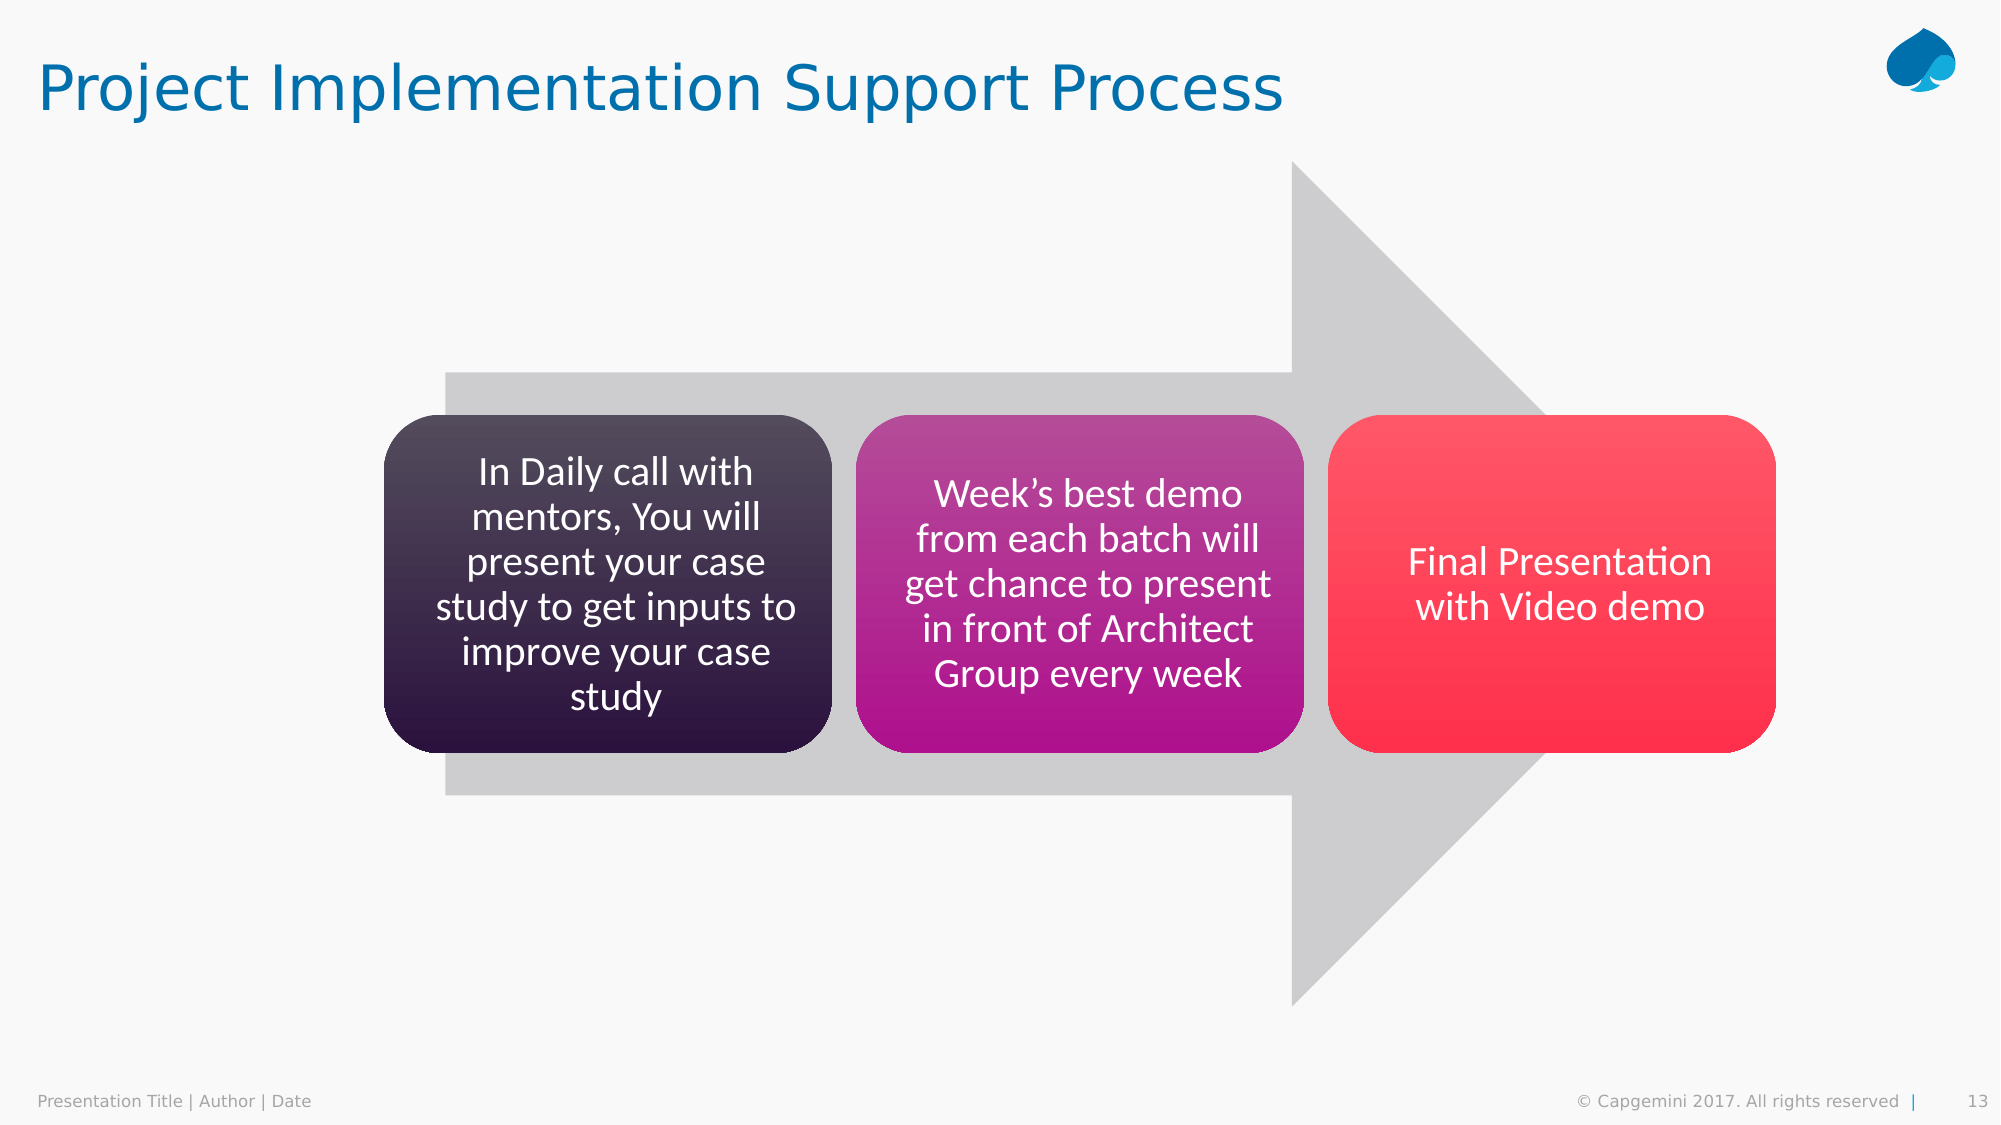

# Project Implementation Support Process
In Daily call with mentors, You will present your case study to get inputs to improve your case study
Week’s best demo from each batch will get chance to present in front of Architect Group every week
Final Presentation with Video demo